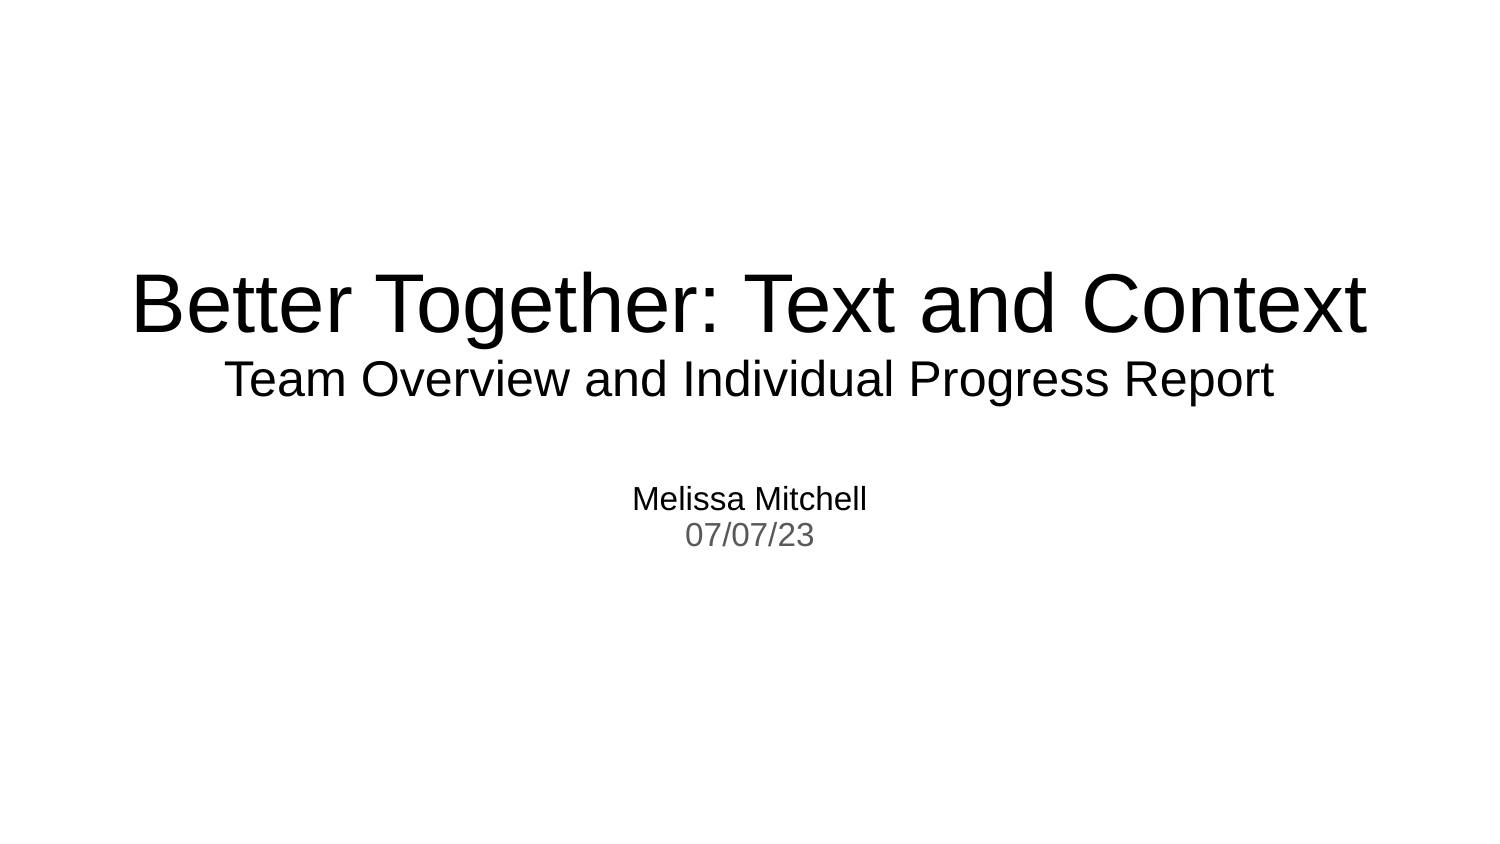

# Better Together: Text and Context
Team Overview and Individual Progress Report
Melissa Mitchell
07/07/23